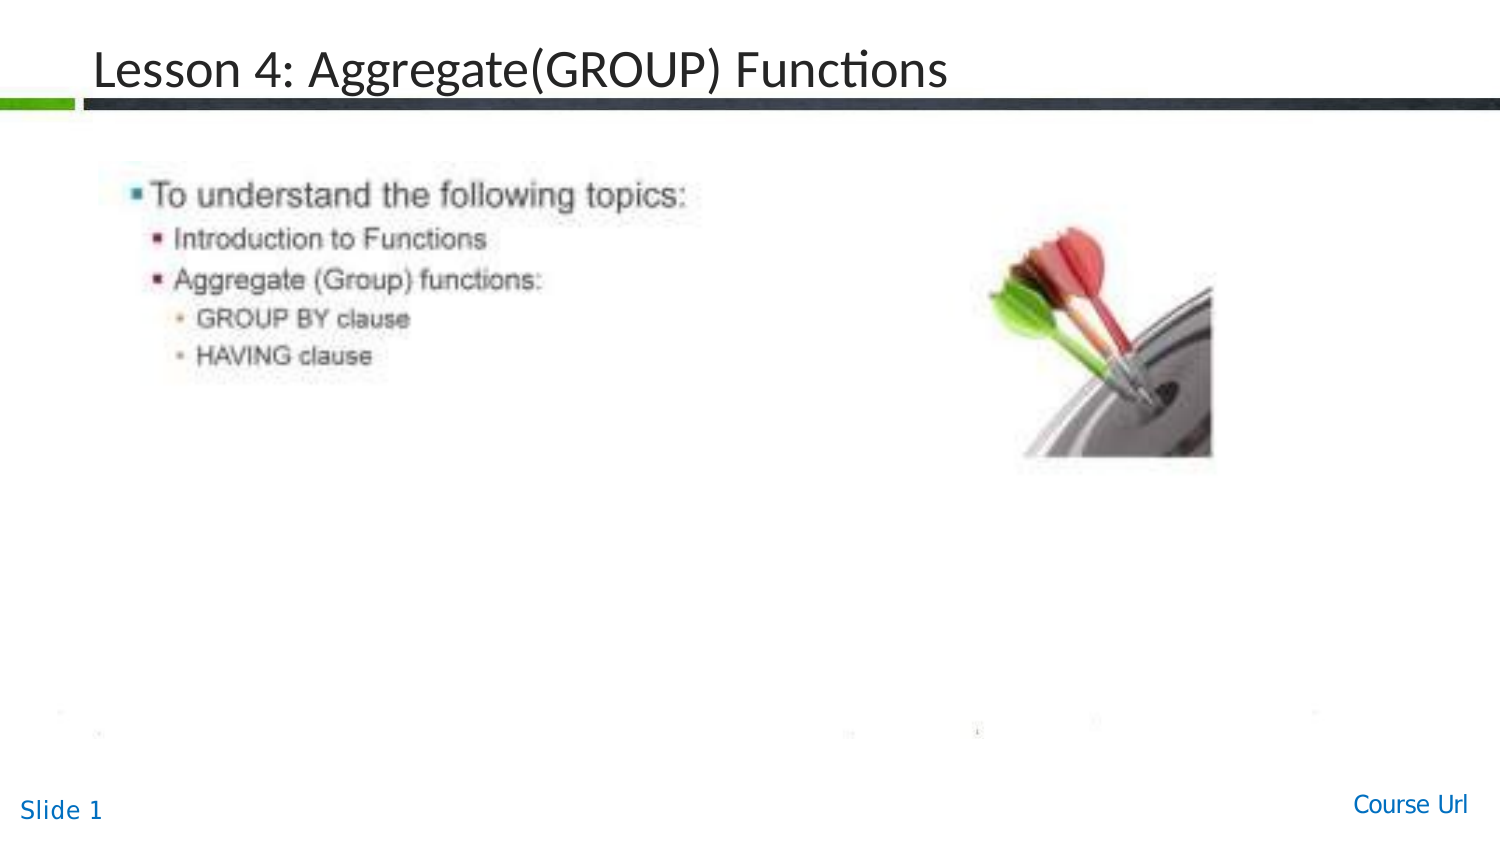

# Lesson 4: Aggregate(GROUP) Functions

Course Url
Slide 1